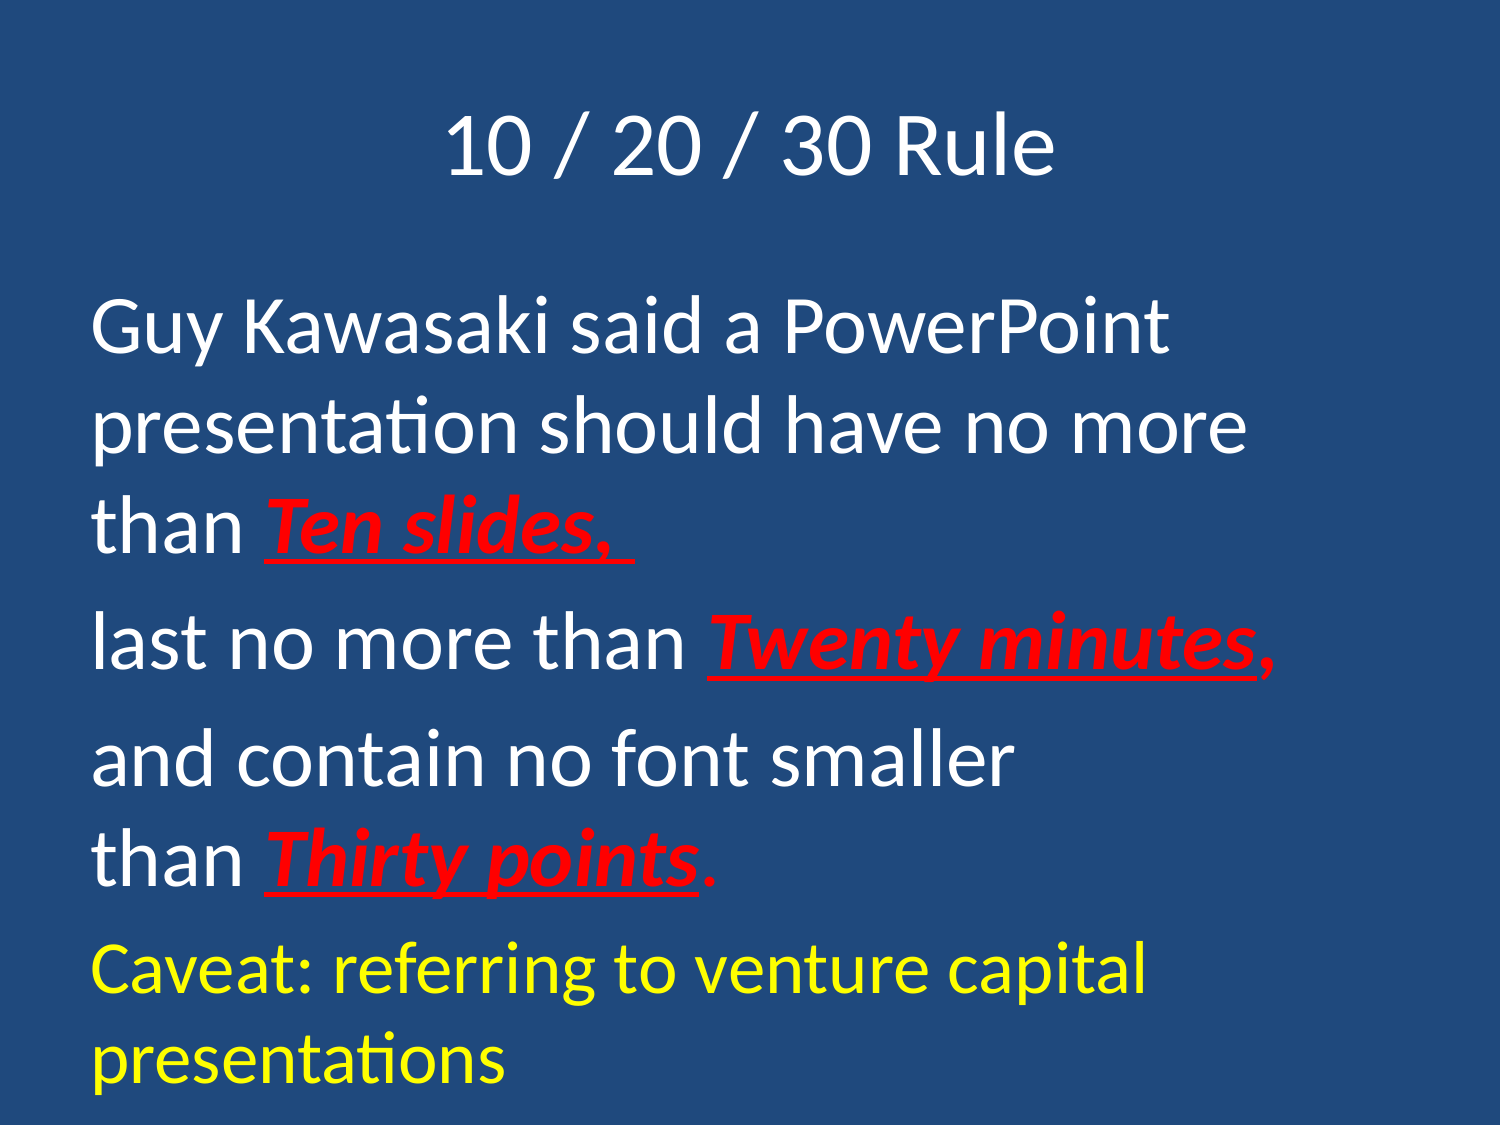

# 10 / 20 / 30 Rule
Guy Kawasaki said a PowerPoint presentation should have no more than Ten slides,
last no more than Twenty minutes,
and contain no font smaller than Thirty points.
Caveat: referring to venture capital presentations